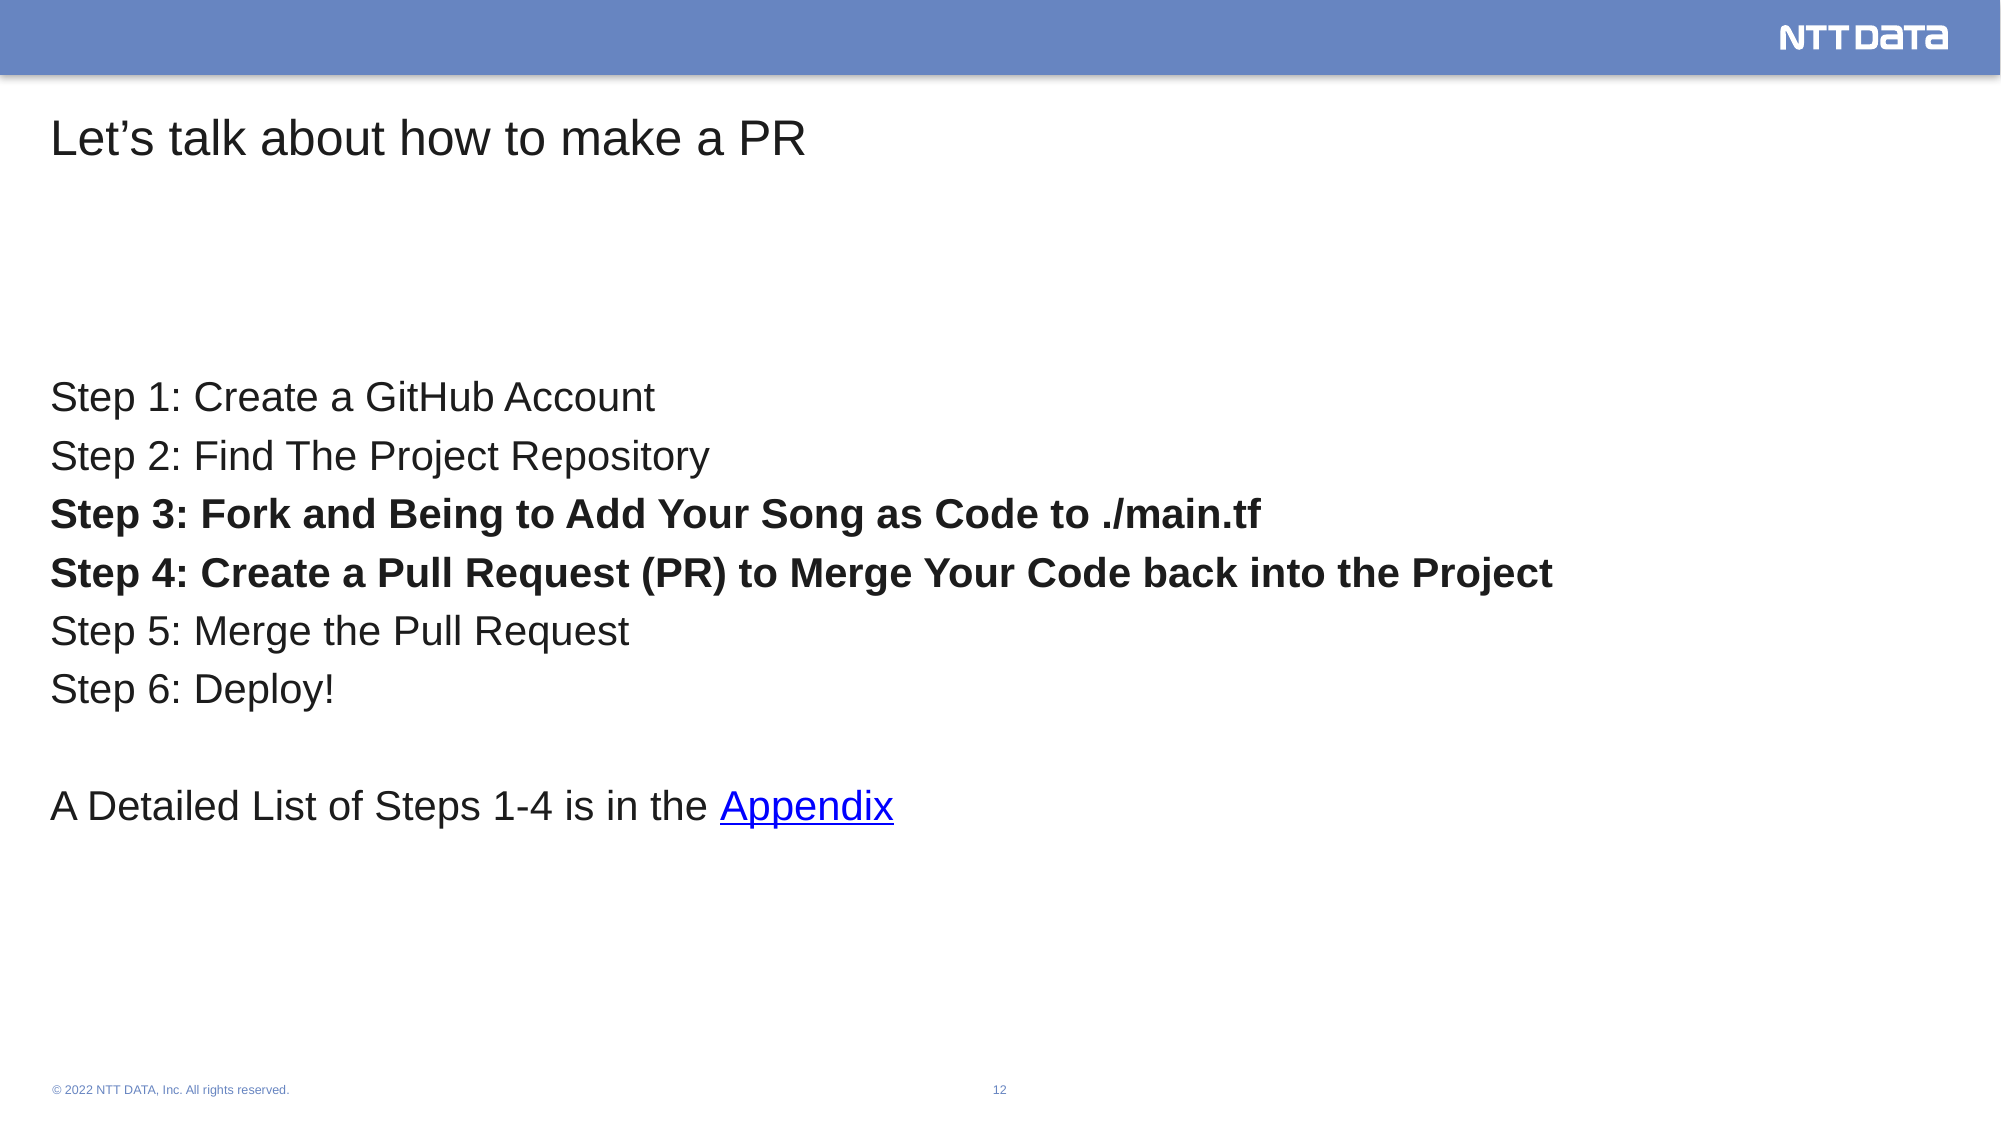

Let’s talk about how to make a PR

Step 1: Create a GitHub Account
Step 2: Find The Project Repository
Step 3: Fork and Being to Add Your Song as Code to ./main.tf
Step 4: Create a Pull Request (PR) to Merge Your Code back into the Project
Step 5: Merge the Pull Request
Step 6: Deploy!

A Detailed List of Steps 1-4 is in the Appendix

© 2022 NTT DATA, Inc. All rights reserved.
12